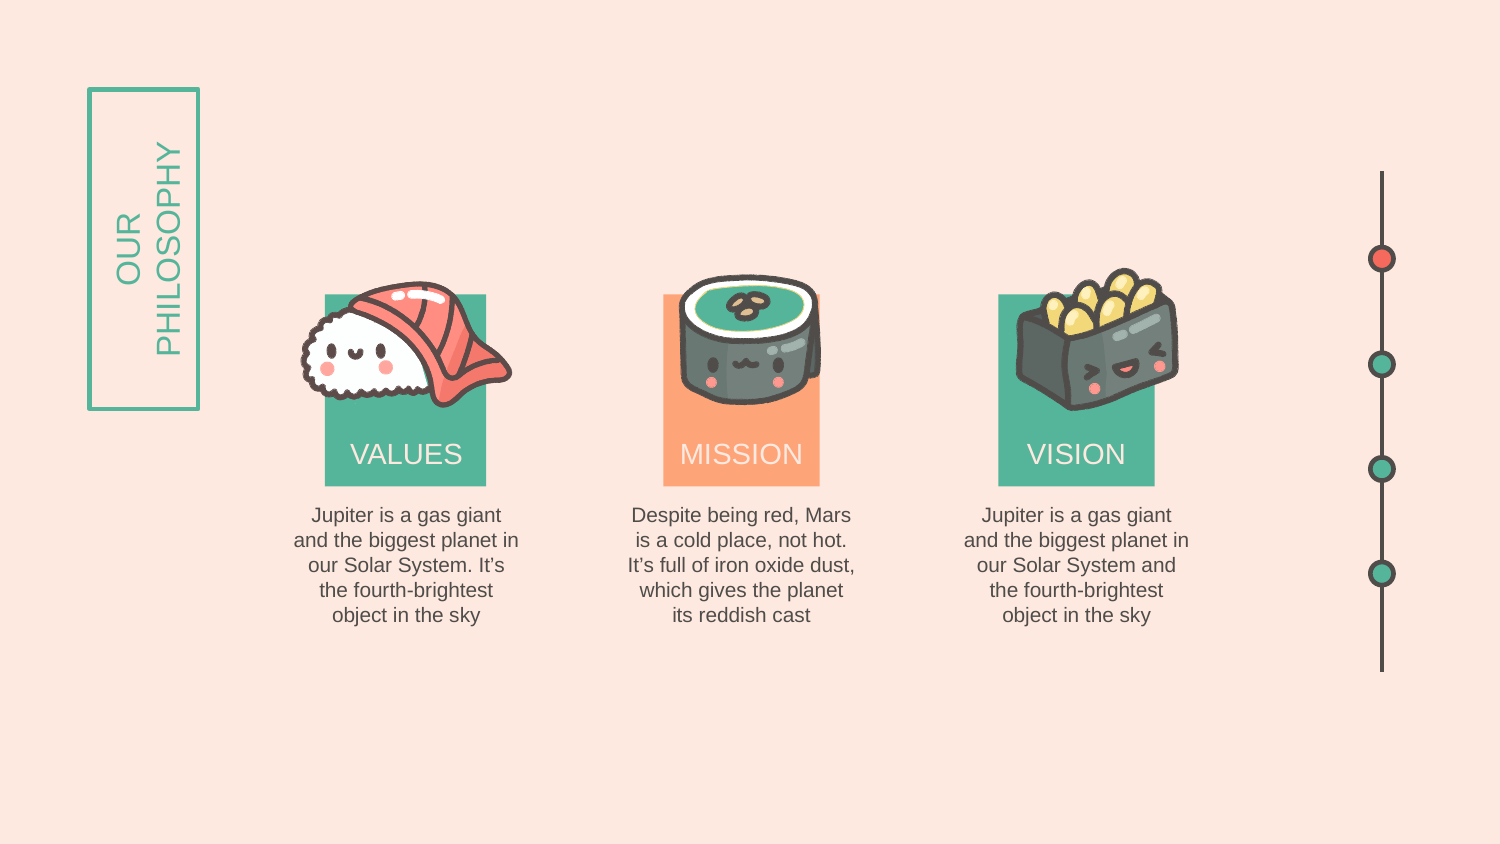

# OUR PHILOSOPHY

VISION
MISSION
VALUES

Jupiter is a gas giant and the biggest planet in our Solar System and the fourth-brightest object in the sky
Despite being red, Mars is a cold place, not hot. It’s full of iron oxide dust, which gives the planet its reddish cast
Jupiter is a gas giant and the biggest planet in our Solar System. It’s the fourth-brightest object in the sky